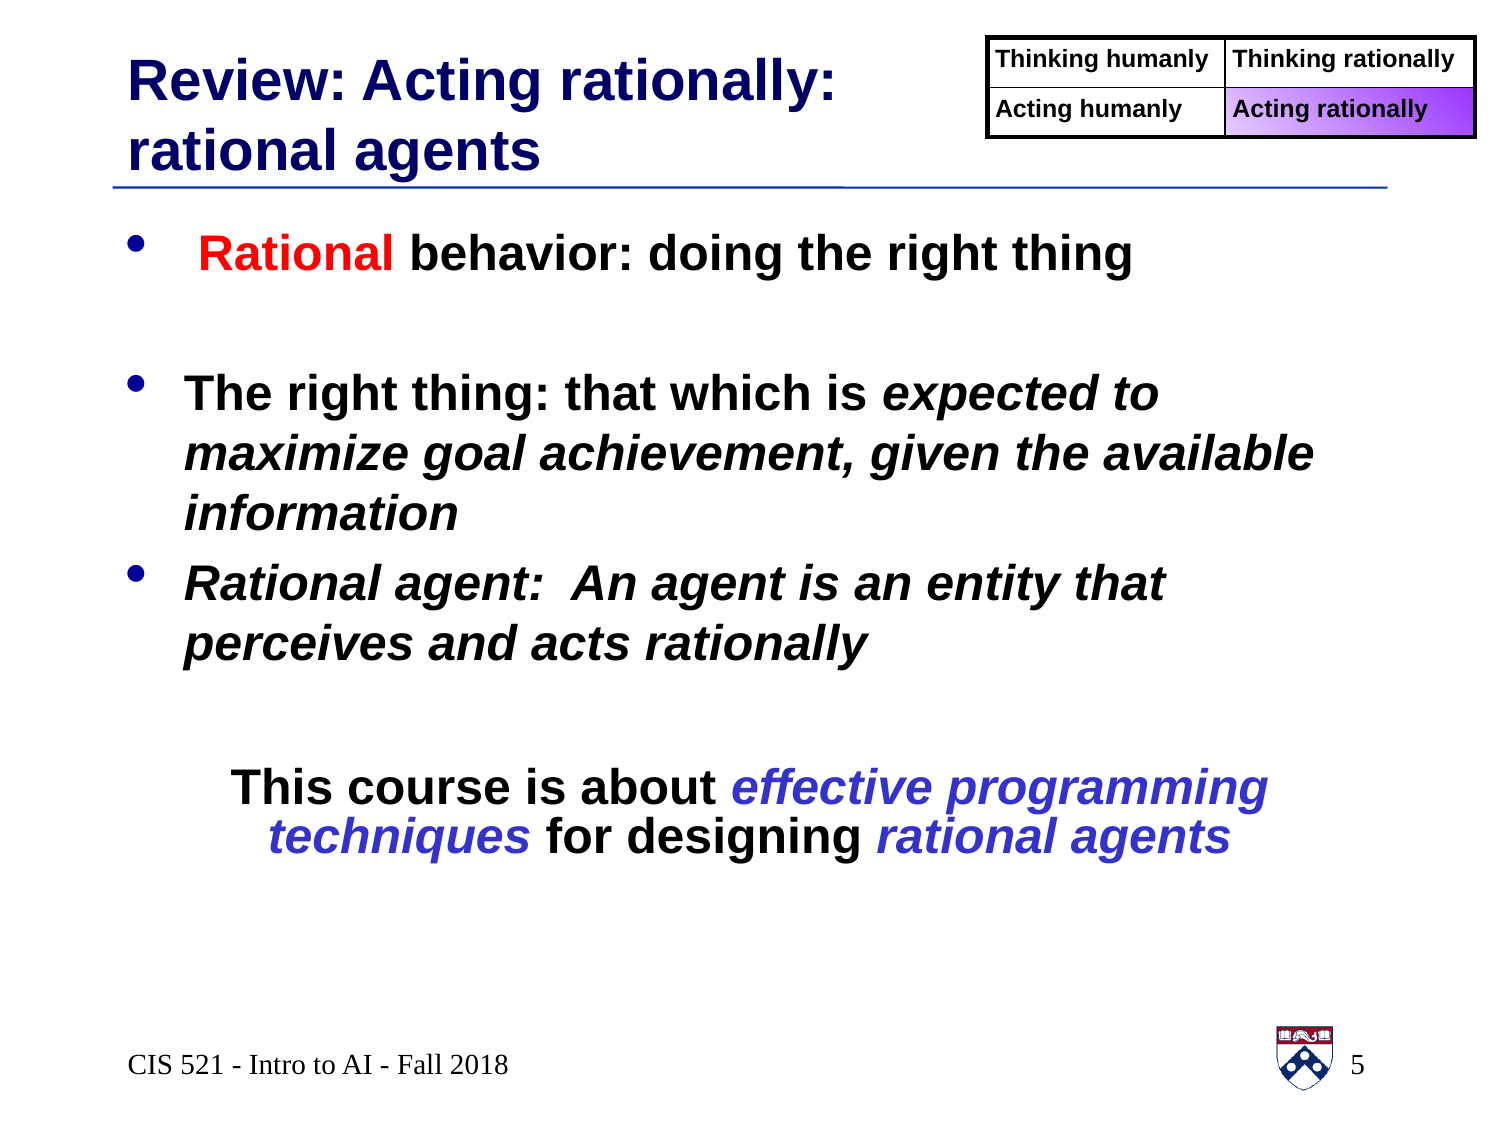

| Thinking humanly | Thinking rationally |
| --- | --- |
| Acting humanly | Acting rationally |
# Review: Acting rationally: rational agents
 Rational behavior: doing the right thing

The right thing: that which is expected to maximize goal achievement, given the available information
Rational agent:  An agent is an entity that perceives and acts rationally

This course is about effective programming techniques for designing rational agents
CIS 521 - Intro to AI - Fall 2018
5